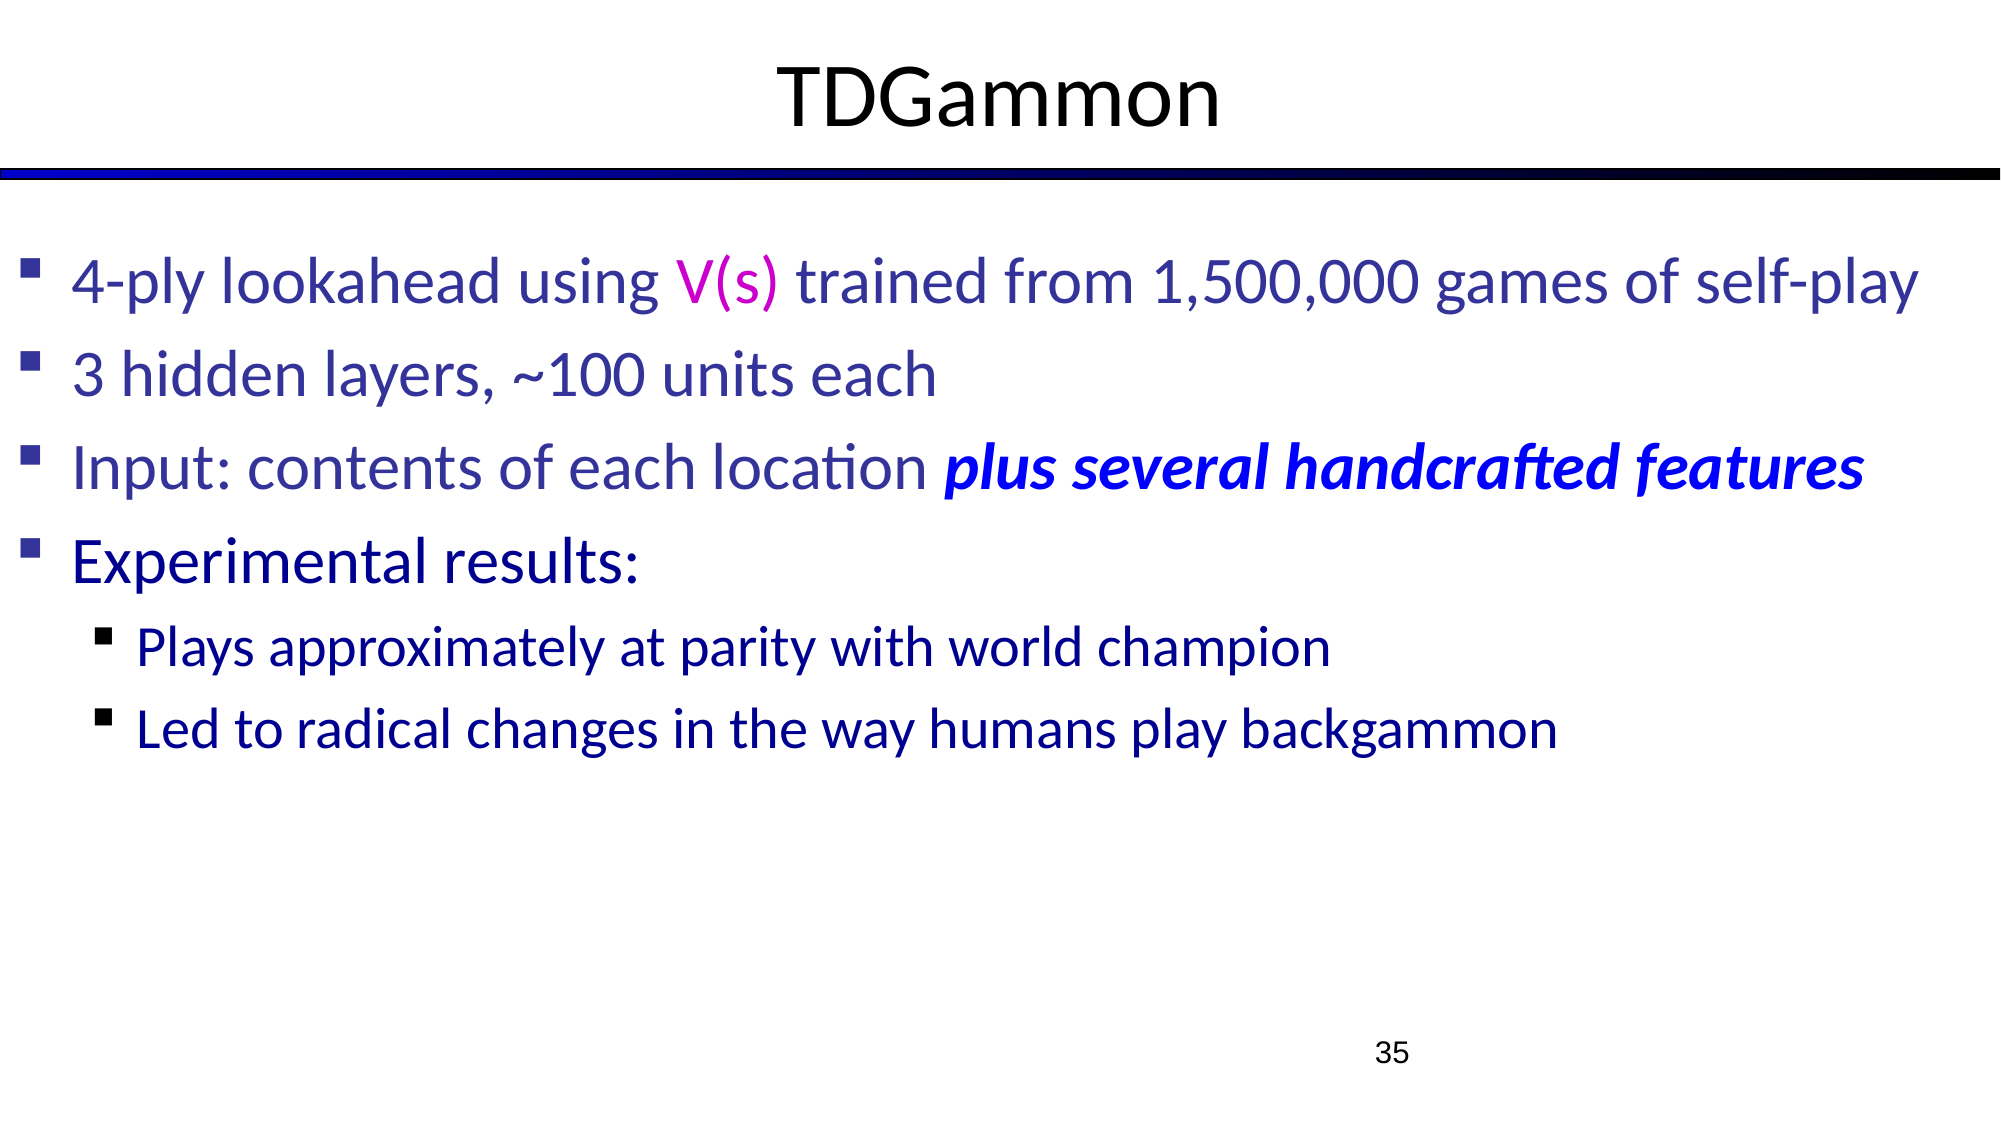

# TDGammon
4-ply lookahead using V(s) trained from 1,500,000 games of self-play
3 hidden layers, ~100 units each
Input: contents of each location plus several handcrafted features
Experimental results:
Plays approximately at parity with world champion
Led to radical changes in the way humans play backgammon
35